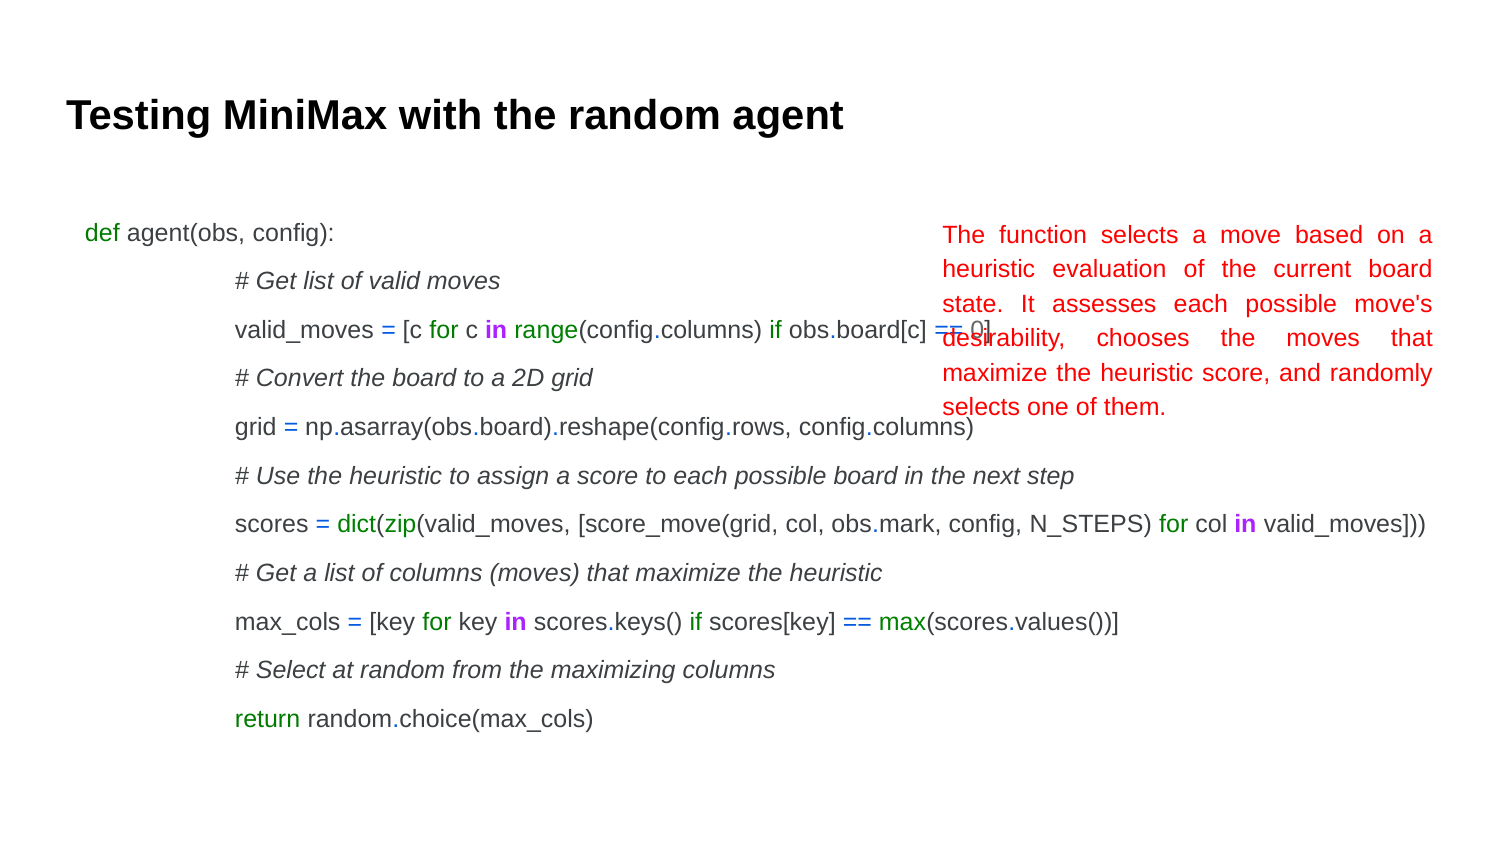

# Testing MiniMax with the random agent

def agent(obs, config):
	# Get list of valid moves
	valid_moves = [c for c in range(config.columns) if obs.board[c] == 0]
	# Convert the board to a 2D grid
	grid = np.asarray(obs.board).reshape(config.rows, config.columns)
	# Use the heuristic to assign a score to each possible board in the next step
	scores = dict(zip(valid_moves, [score_move(grid, col, obs.mark, config, N_STEPS) for col in valid_moves]))
	# Get a list of columns (moves) that maximize the heuristic
	max_cols = [key for key in scores.keys() if scores[key] == max(scores.values())]
	# Select at random from the maximizing columns
	return random.choice(max_cols)
The function selects a move based on a heuristic evaluation of the current board state. It assesses each possible move's desirability, chooses the moves that maximize the heuristic score, and randomly selects one of them.